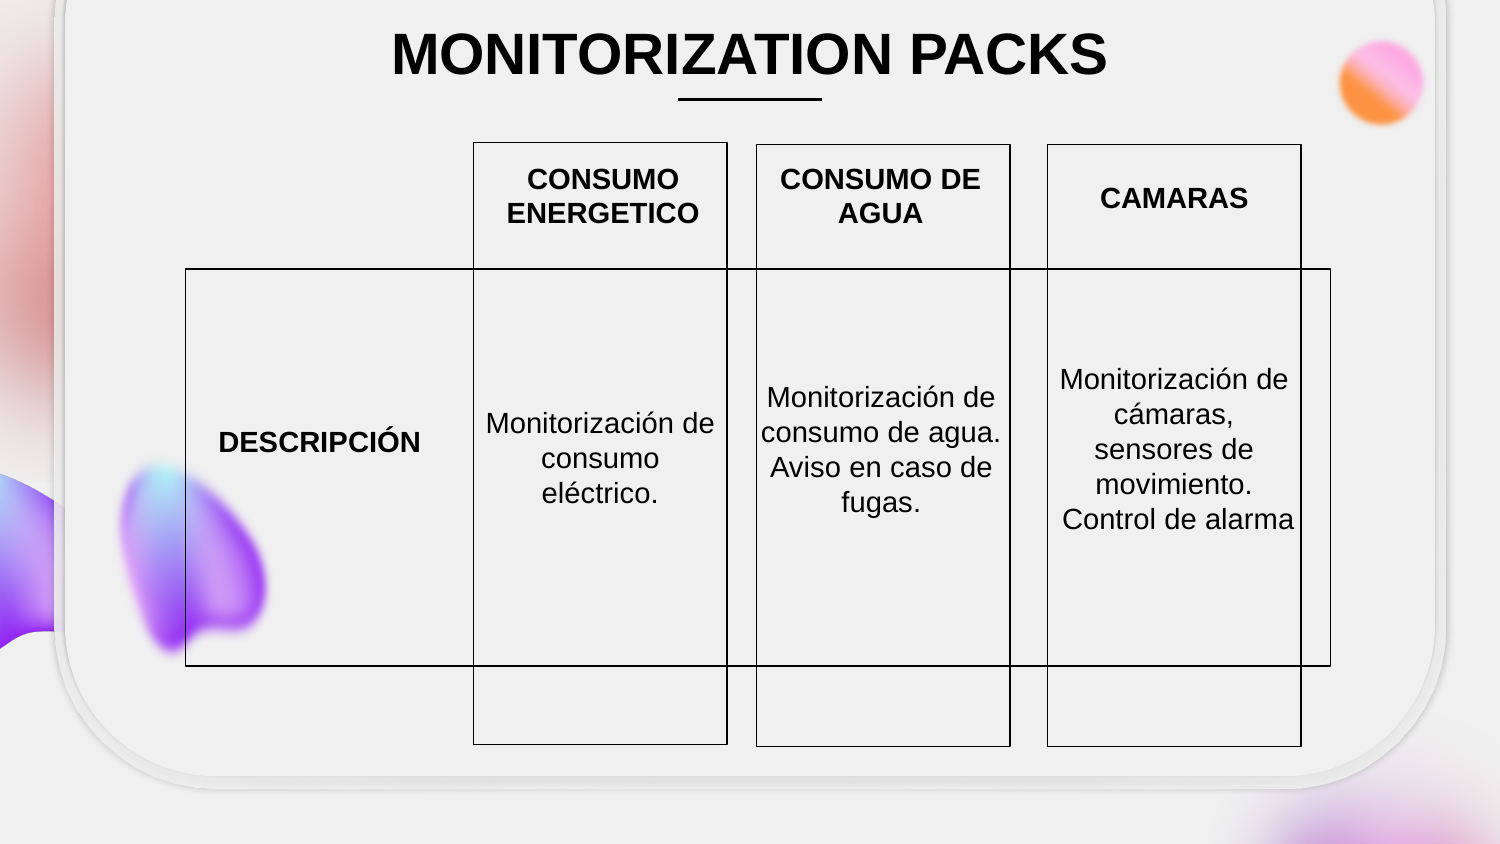

# MONITORIZATION PACKS

CONSUMO ENERGETICO
CONSUMO DE AGUA
CAMARAS

Monitorización de cámaras, sensores de movimiento.
 Control de alarma
Monitorización de consumo de agua.
Aviso en caso de fugas.
Monitorización de consumo eléctrico.
DESCRIPCIÓN